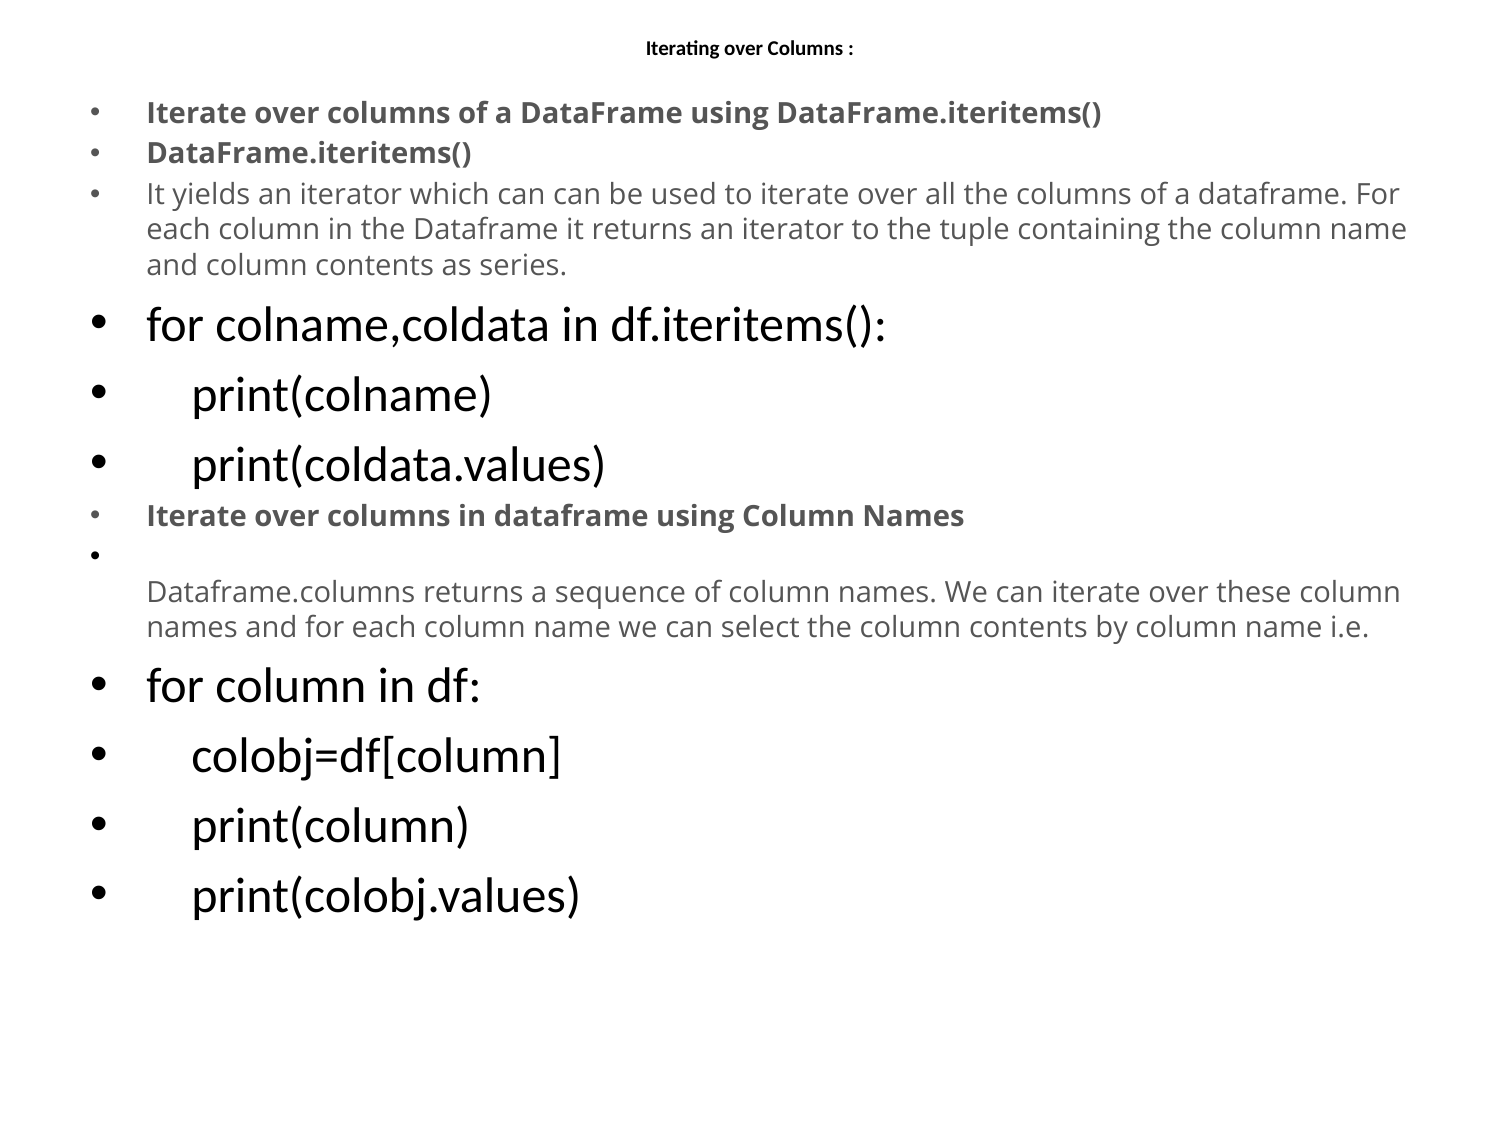

# Iterating over Columns :
Iterate over columns of a DataFrame using DataFrame.iteritems()
DataFrame.iteritems()
It yields an iterator which can can be used to iterate over all the columns of a dataframe. For each column in the Dataframe it returns an iterator to the tuple containing the column name and column contents as series.
for colname,coldata in df.iteritems():
    print(colname)
    print(coldata.values)
Iterate over columns in dataframe using Column Names
Dataframe.columns returns a sequence of column names. We can iterate over these column names and for each column name we can select the column contents by column name i.e.
for column in df:
    colobj=df[column]
    print(column)
    print(colobj.values)